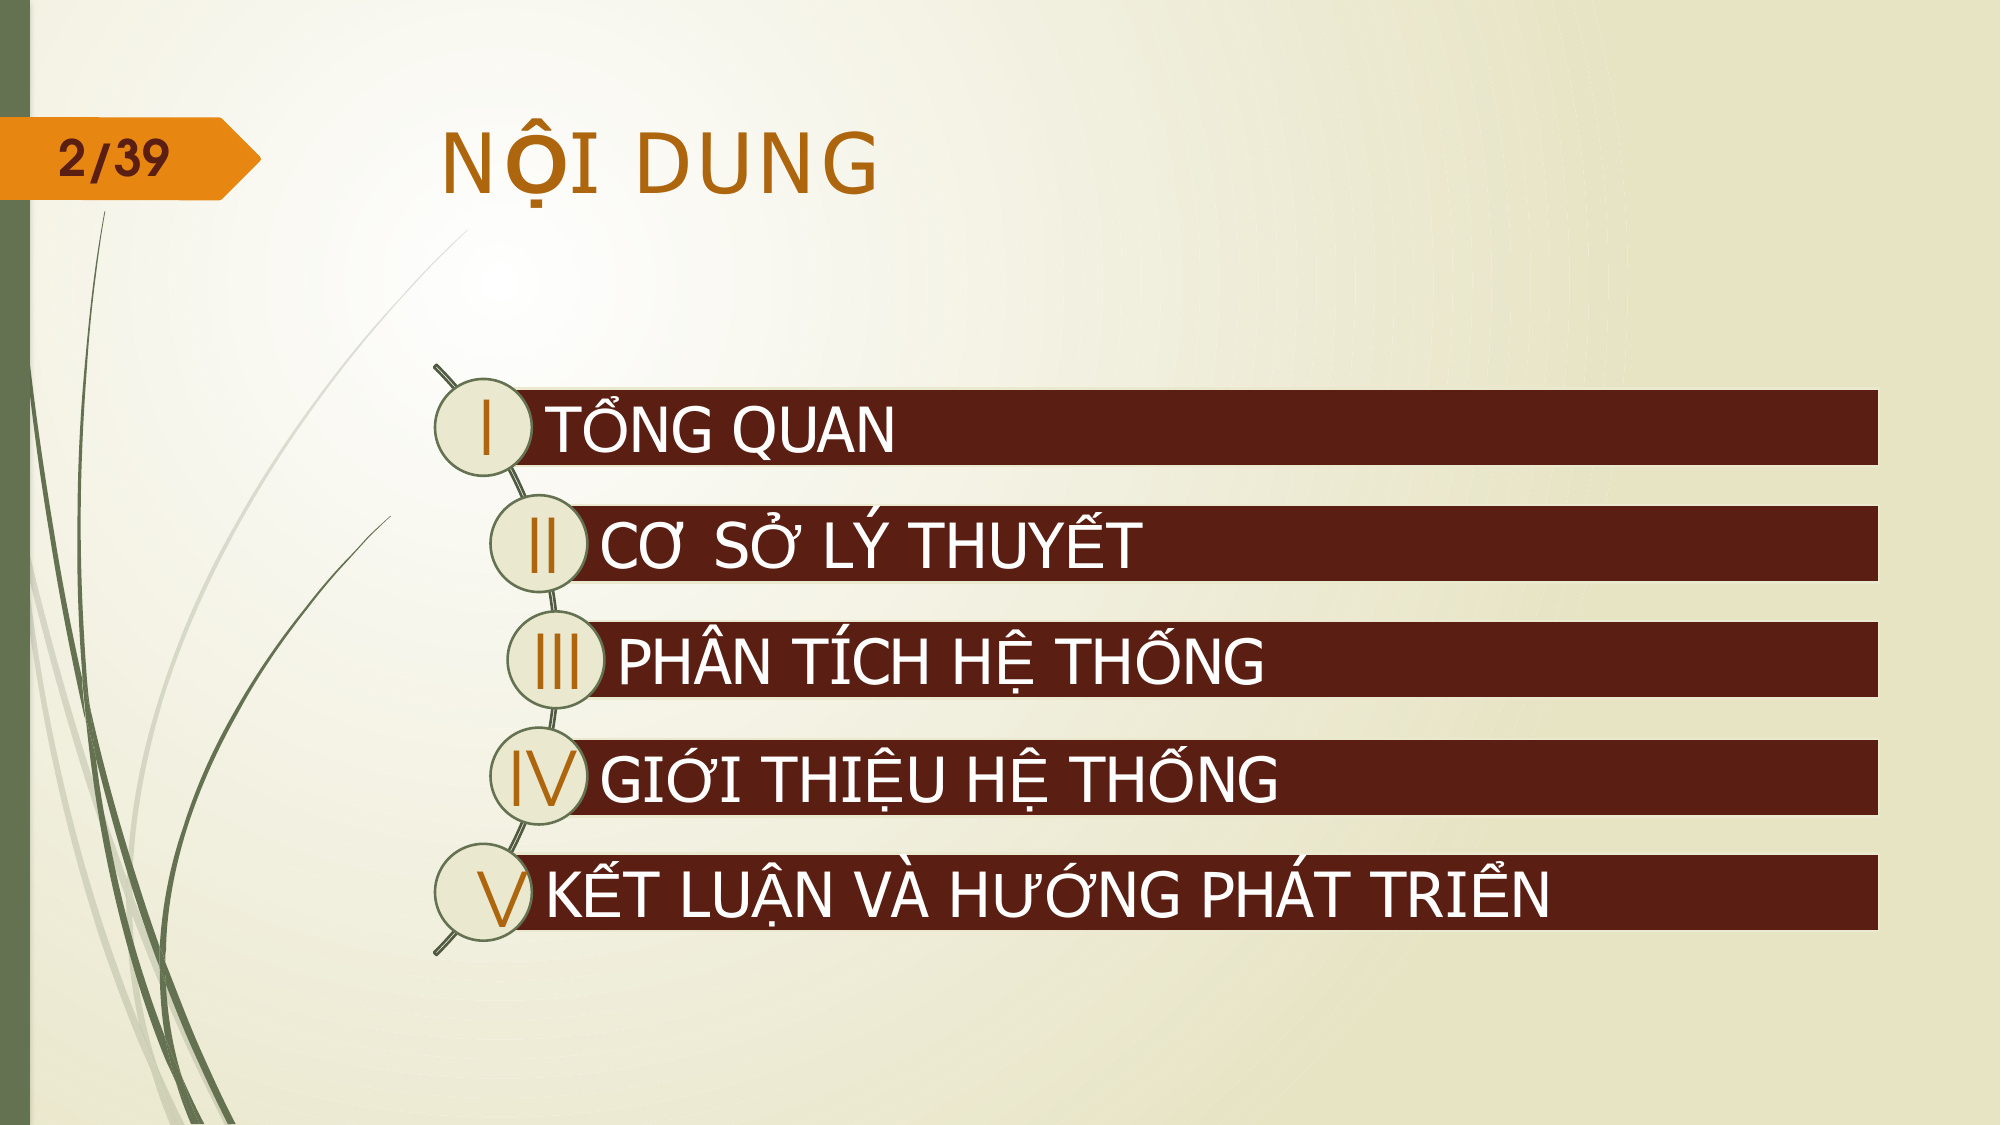

# NỘI DUNG
2/39

I

TỔNG QUAN
II

CƠ SỞ LÝ THUYẾT
III

PHÂN TÍCH HỆ THỐNG
IV

GIỚI THIỆU HỆ THỐNG

V
KẾT LUẬN VÀ HƯỚNG PHÁT TRIỂN